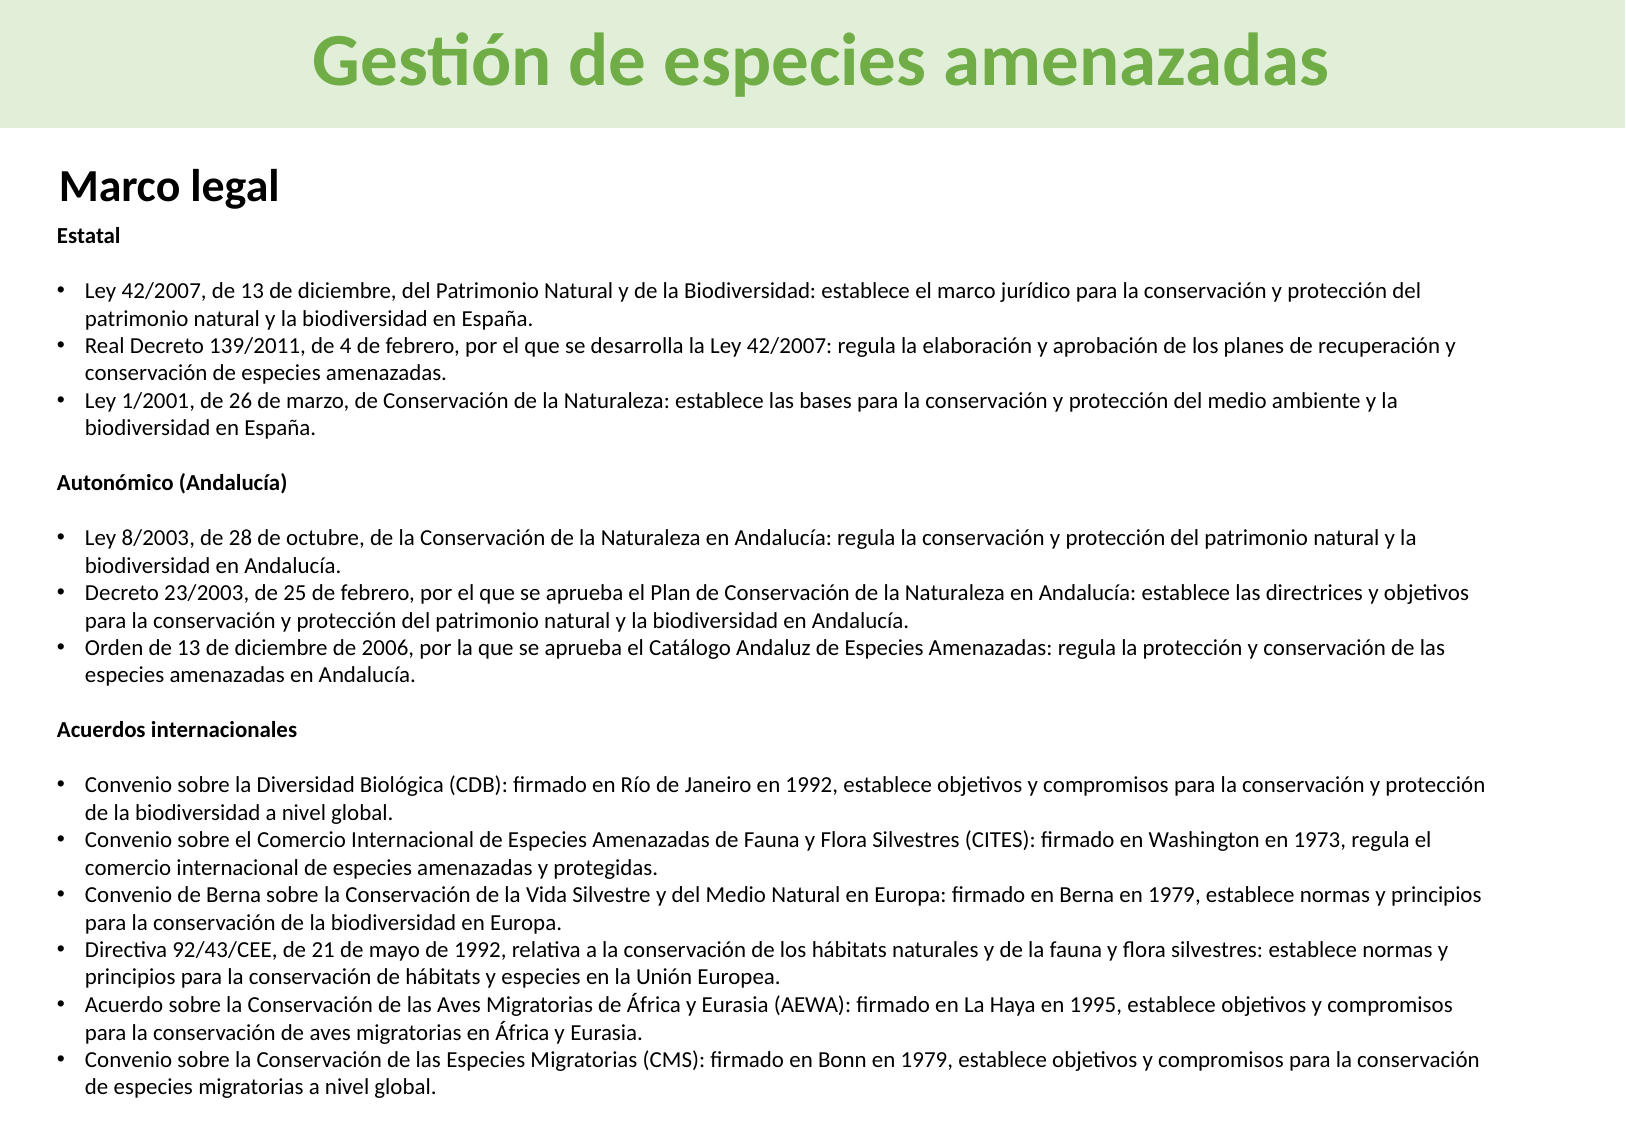

Gestión de especies amenazadas
Marco legal

Estatal

Ley 42/2007, de 13 de diciembre, del Patrimonio Natural y de la Biodiversidad: establece el marco jurídico para la conservación y protección del patrimonio natural y la biodiversidad en España.
Real Decreto 139/2011, de 4 de febrero, por el que se desarrolla la Ley 42/2007: regula la elaboración y aprobación de los planes de recuperación y conservación de especies amenazadas.
Ley 1/2001, de 26 de marzo, de Conservación de la Naturaleza: establece las bases para la conservación y protección del medio ambiente y la biodiversidad en España.

Autonómico (Andalucía)

Ley 8/2003, de 28 de octubre, de la Conservación de la Naturaleza en Andalucía: regula la conservación y protección del patrimonio natural y la biodiversidad en Andalucía.
Decreto 23/2003, de 25 de febrero, por el que se aprueba el Plan de Conservación de la Naturaleza en Andalucía: establece las directrices y objetivos para la conservación y protección del patrimonio natural y la biodiversidad en Andalucía.
Orden de 13 de diciembre de 2006, por la que se aprueba el Catálogo Andaluz de Especies Amenazadas: regula la protección y conservación de las especies amenazadas en Andalucía.

Acuerdos internacionales

Convenio sobre la Diversidad Biológica (CDB): firmado en Río de Janeiro en 1992, establece objetivos y compromisos para la conservación y protección de la biodiversidad a nivel global.
Convenio sobre el Comercio Internacional de Especies Amenazadas de Fauna y Flora Silvestres (CITES): firmado en Washington en 1973, regula el comercio internacional de especies amenazadas y protegidas.
Convenio de Berna sobre la Conservación de la Vida Silvestre y del Medio Natural en Europa: firmado en Berna en 1979, establece normas y principios para la conservación de la biodiversidad en Europa.
Directiva 92/43/CEE, de 21 de mayo de 1992, relativa a la conservación de los hábitats naturales y de la fauna y flora silvestres: establece normas y principios para la conservación de hábitats y especies en la Unión Europea.
Acuerdo sobre la Conservación de las Aves Migratorias de África y Eurasia (AEWA): firmado en La Haya en 1995, establece objetivos y compromisos para la conservación de aves migratorias en África y Eurasia.
Convenio sobre la Conservación de las Especies Migratorias (CMS): firmado en Bonn en 1979, establece objetivos y compromisos para la conservación de especies migratorias a nivel global.